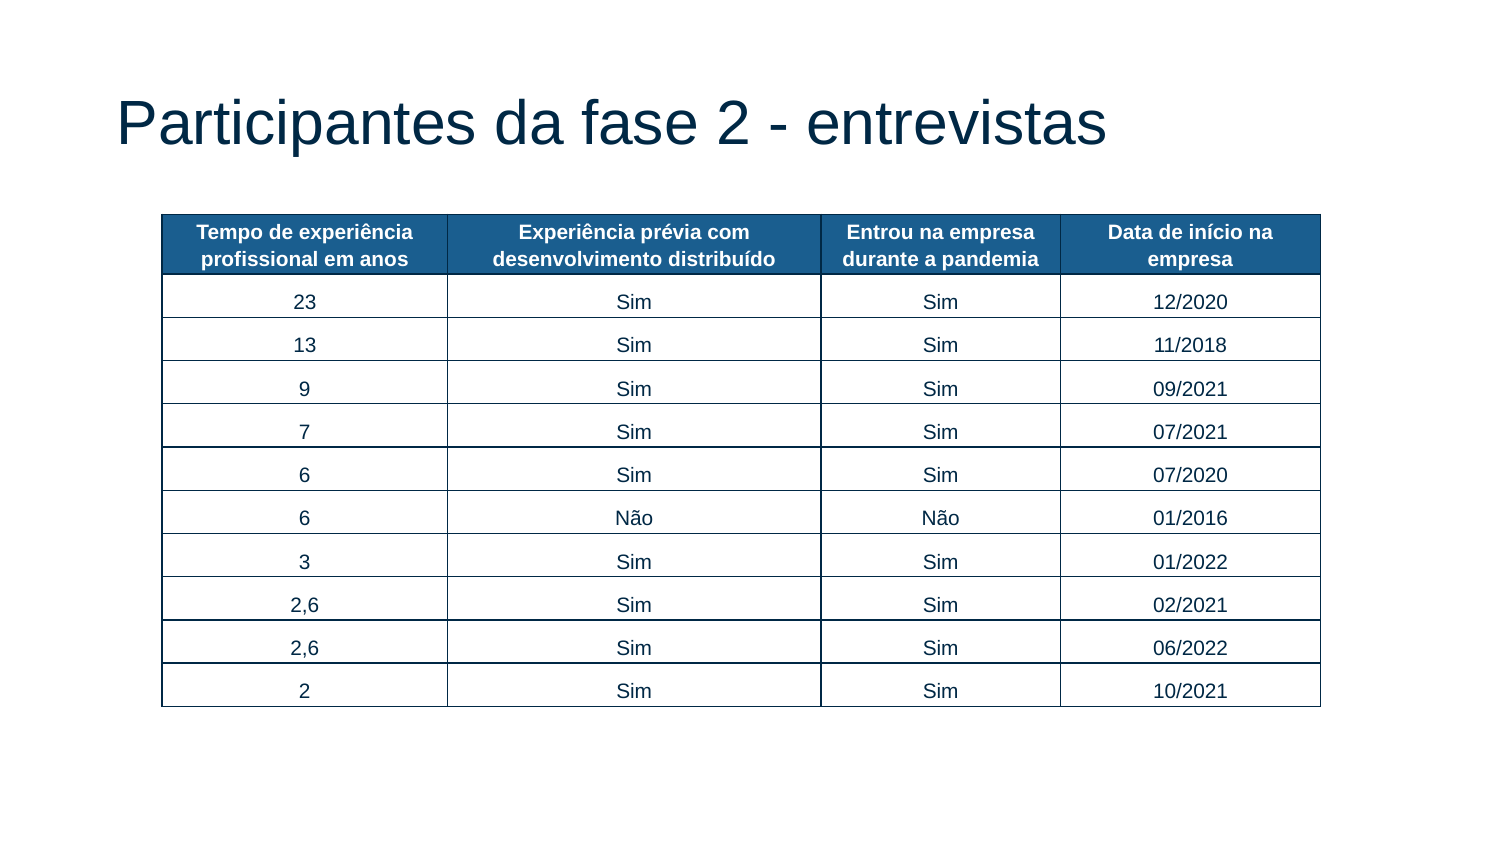

Participantes da fase 2 - entrevistas
| Tempo de experiência profissional em anos | Experiência prévia com desenvolvimento distribuído | Entrou na empresa durante a pandemia | Data de início na empresa |
| --- | --- | --- | --- |
| 23 | Sim | Sim | 12/2020 |
| 13 | Sim | Sim | 11/2018 |
| 9 | Sim | Sim | 09/2021 |
| 7 | Sim | Sim | 07/2021 |
| 6 | Sim | Sim | 07/2020 |
| 6 | Não | Não | 01/2016 |
| 3 | Sim | Sim | 01/2022 |
| 2,6 | Sim | Sim | 02/2021 |
| 2,6 | Sim | Sim | 06/2022 |
| 2 | Sim | Sim | 10/2021 |